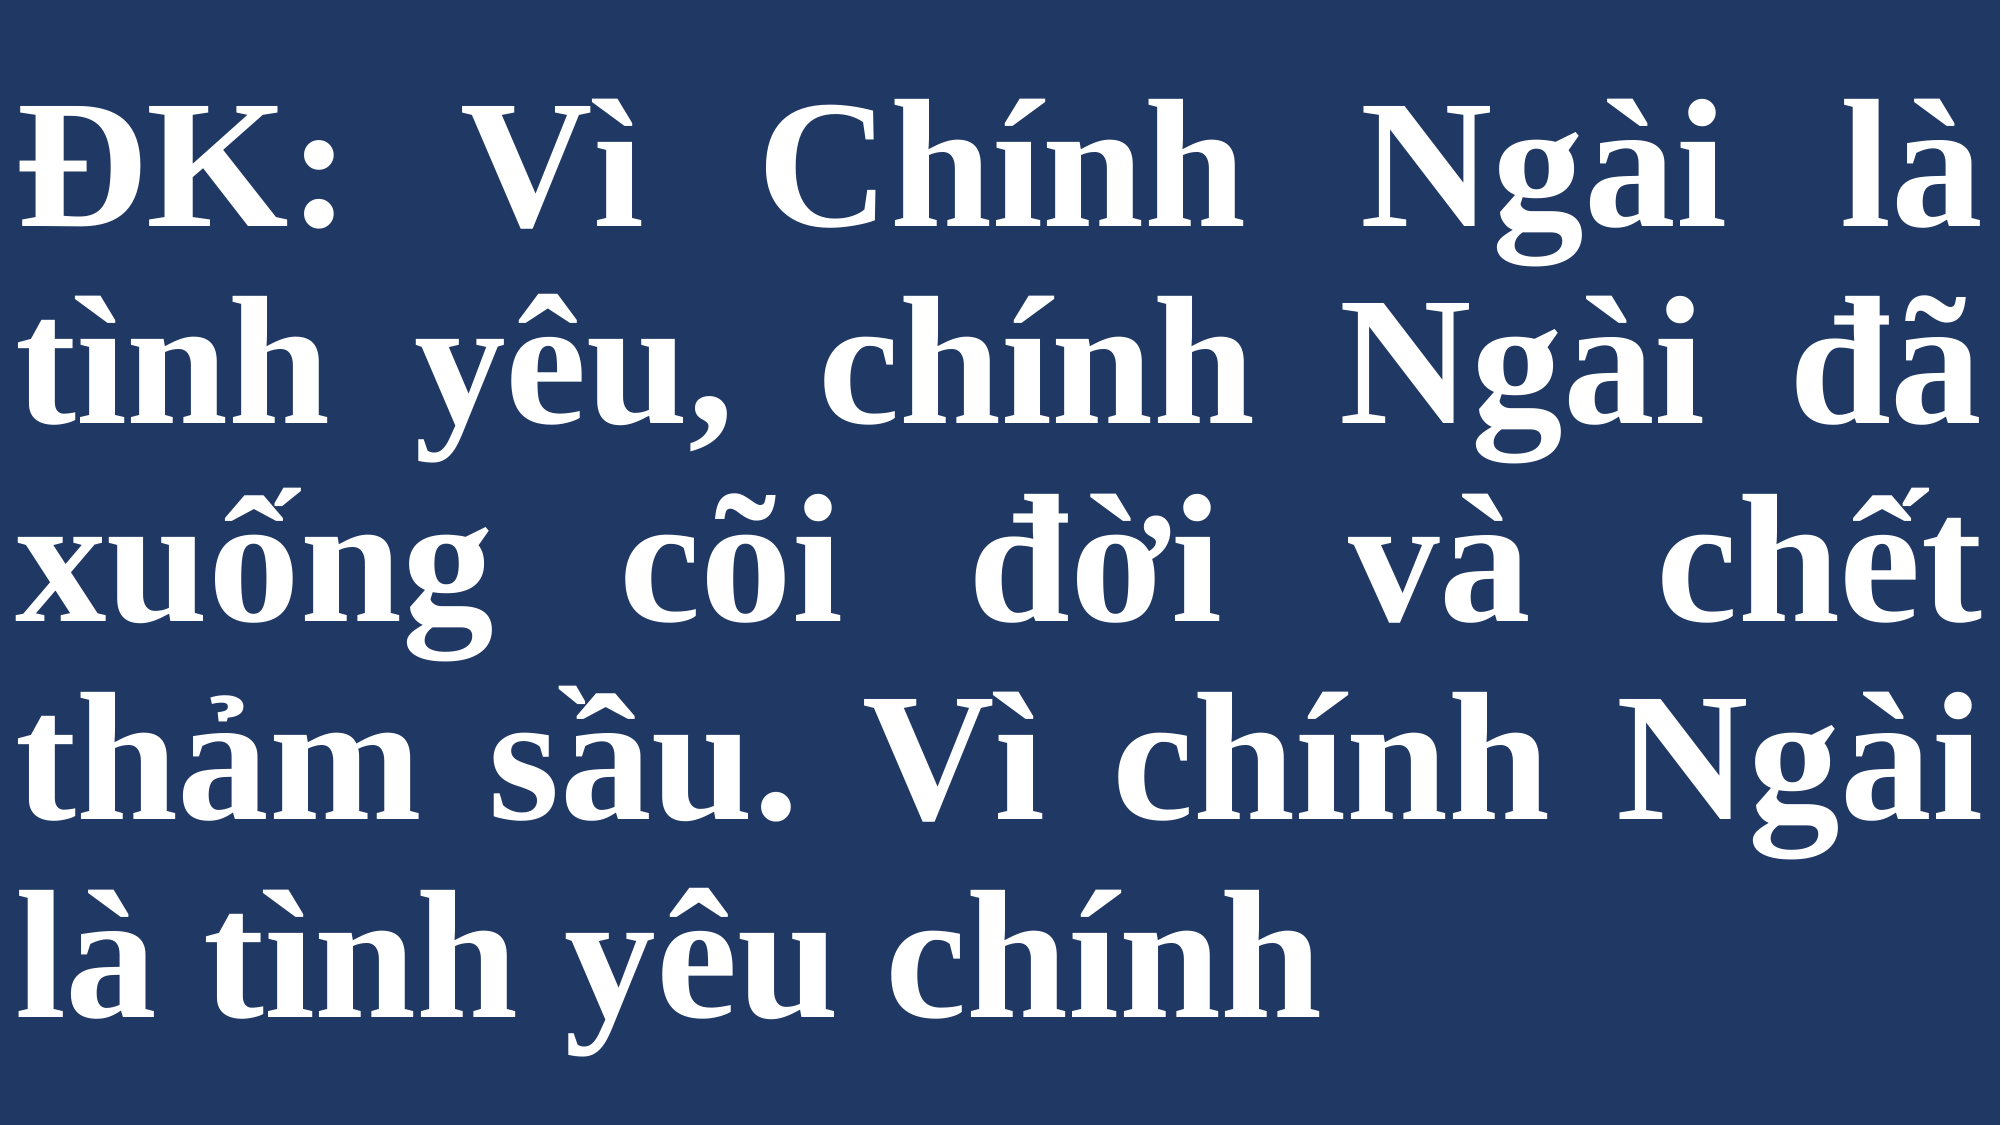

# ĐK: Vì Chính Ngài là tình yêu, chính Ngài đã xuống cõi đời và chết thảm sầu. Vì chính Ngài là tình yêu chính